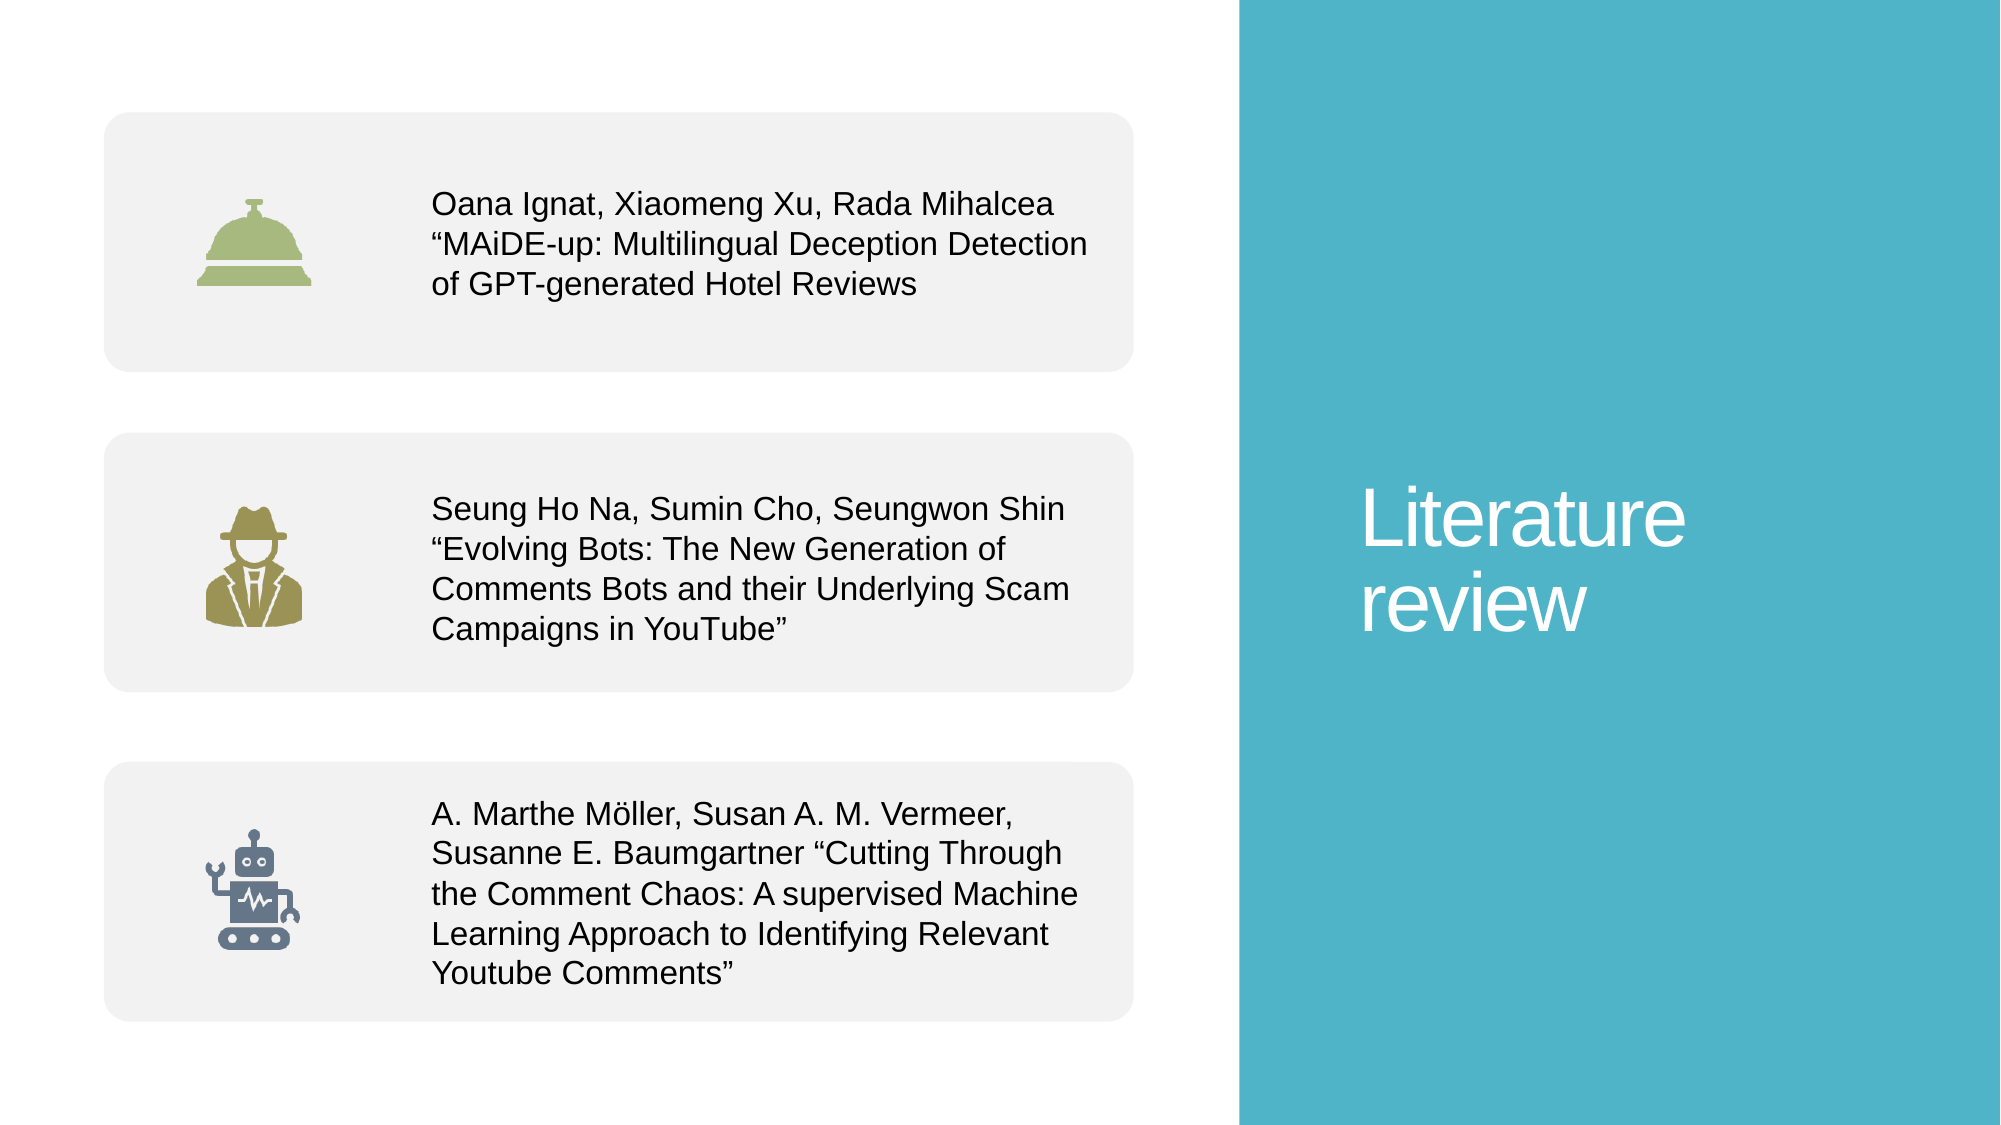

# Literature review
Oana Ignat, Xiaomeng Xu, Rada Mihalcea “MAiDE-up: Multilingual Deception Detection of GPT-generated Hotel Reviews
Seung Ho Na, Sumin Cho, Seungwon Shin “Evolving Bots: The New Generation of Comments Bots and their Underlying Scam Campaigns in YouTube”
A. Marthe Möller, Susan A. M. Vermeer, Susanne E. Baumgartner “Cutting Through the Comment Chaos: A supervised Machine Learning Approach to Identifying Relevant Youtube Comments”